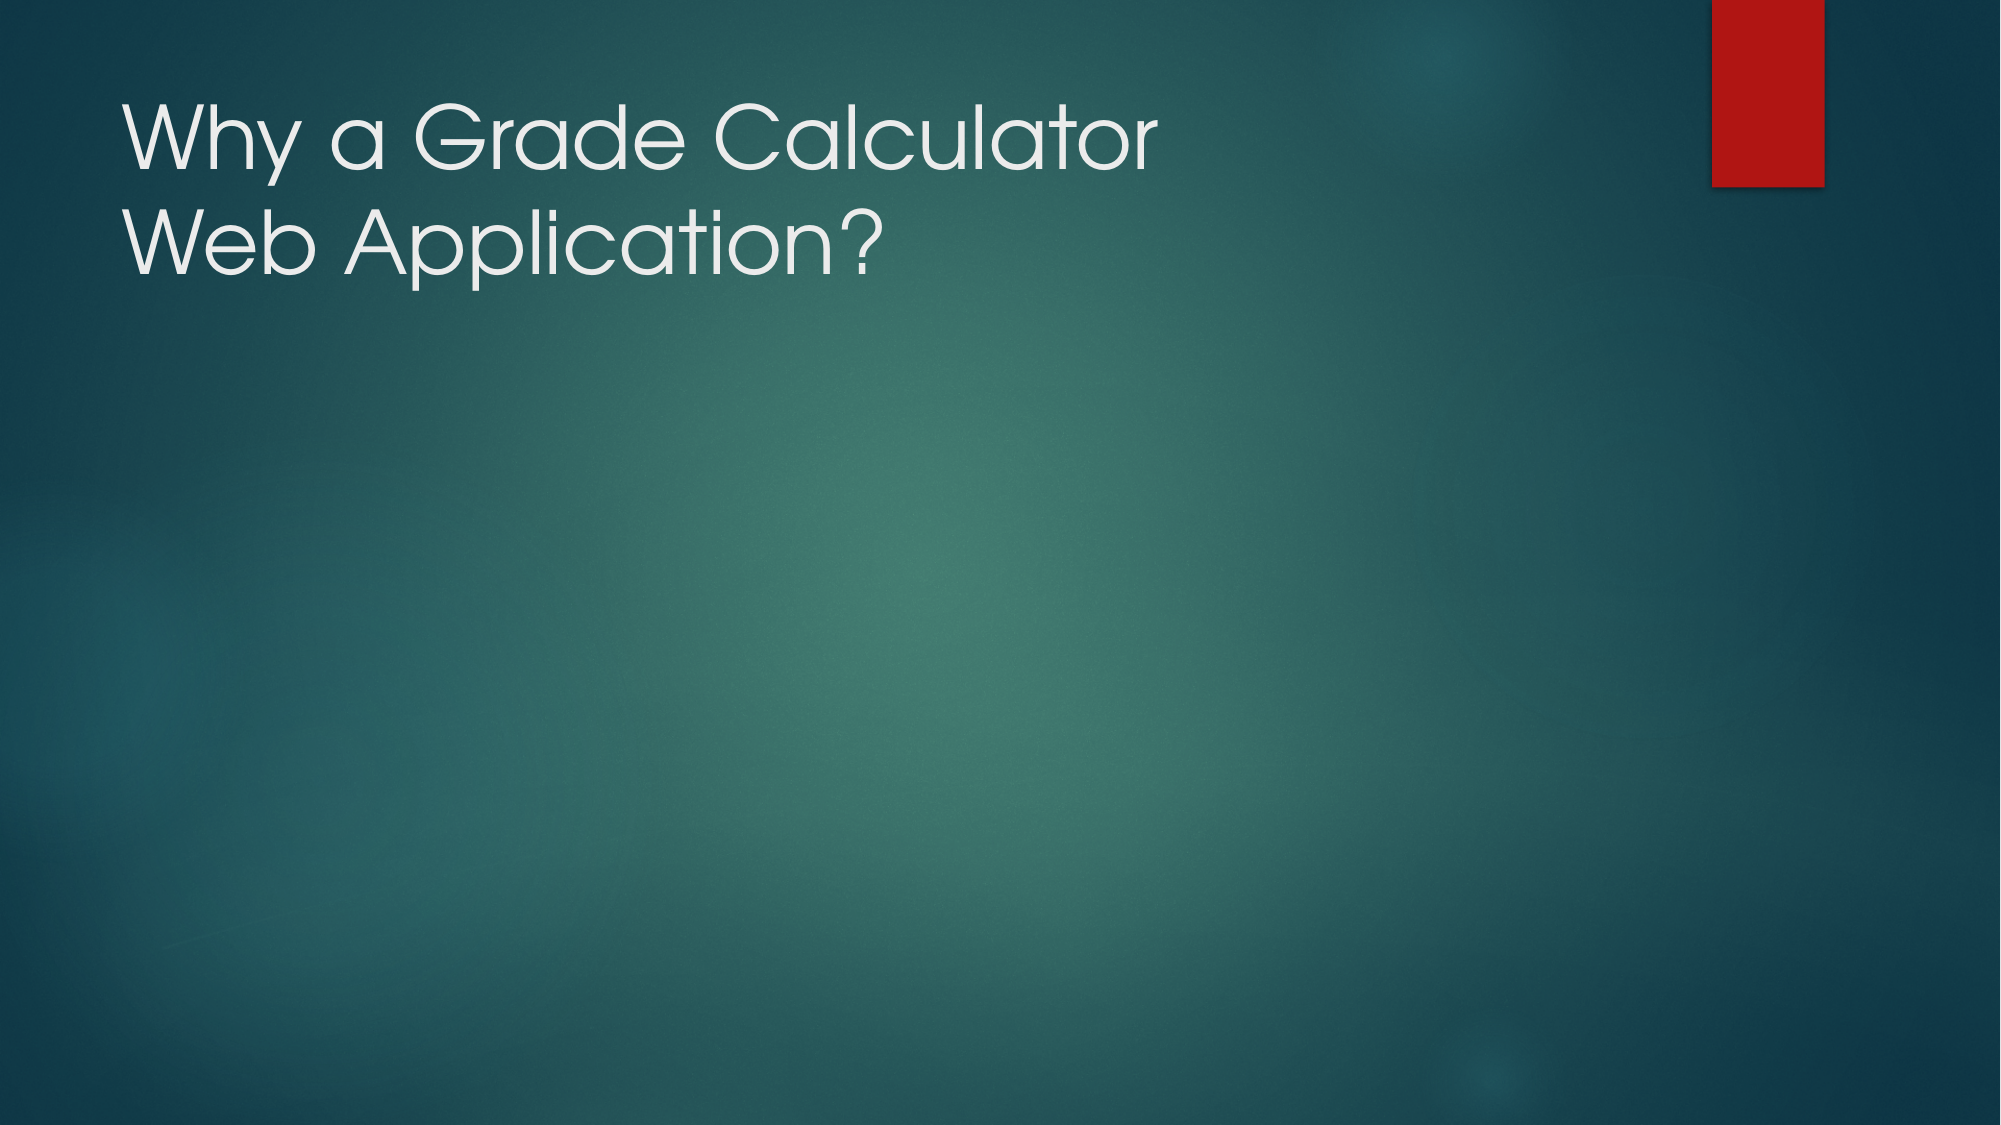

# Why a Grade Calculator Web Application?